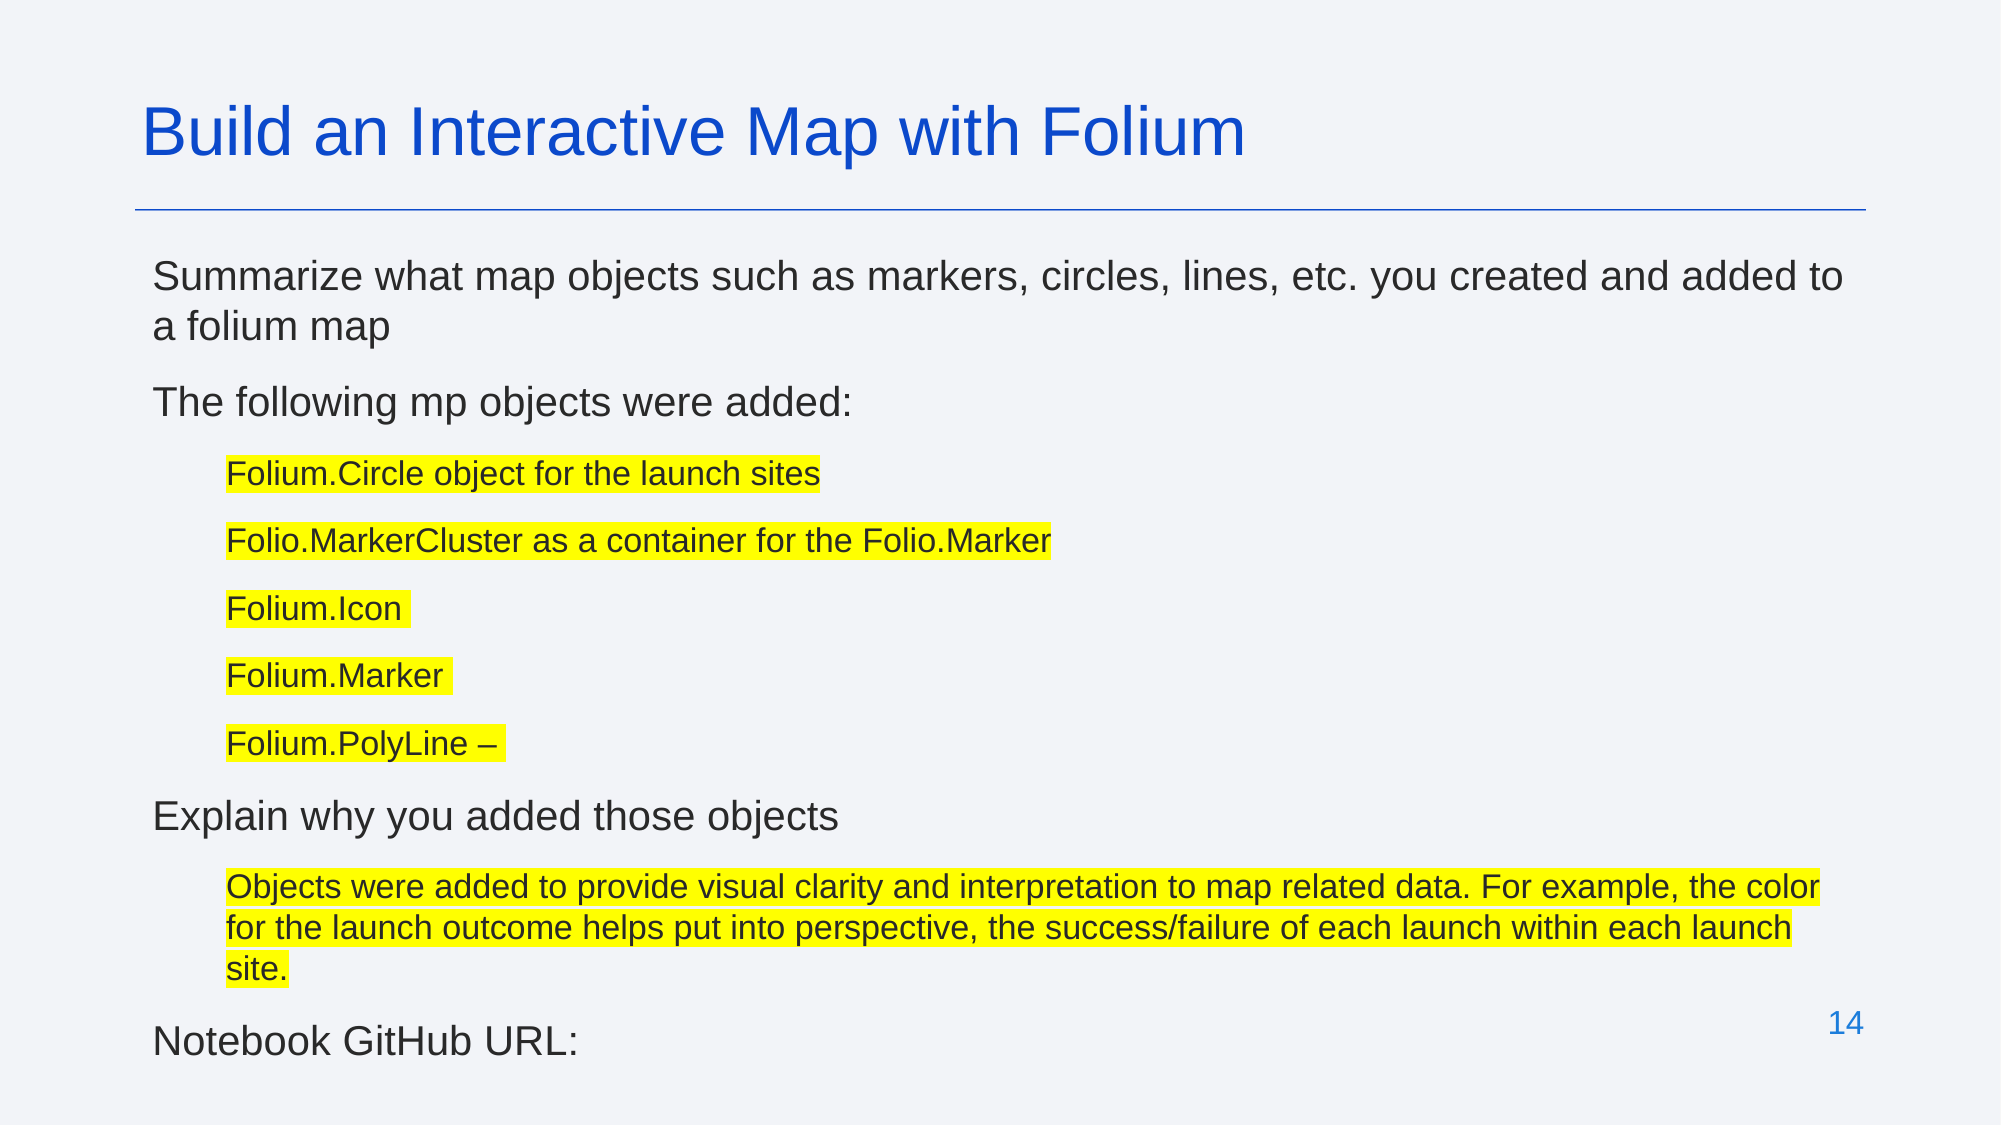

Build an Interactive Map with Folium
Summarize what map objects such as markers, circles, lines, etc. you created and added to a folium map
The following mp objects were added:
Folium.Circle object for the launch sites
Folio.MarkerCluster as a container for the Folio.Marker
Folium.Icon
Folium.Marker
Folium.PolyLine –
Explain why you added those objects
Objects were added to provide visual clarity and interpretation to map related data. For example, the color for the launch outcome helps put into perspective, the success/failure of each launch within each launch site.
Notebook GitHub URL:

14